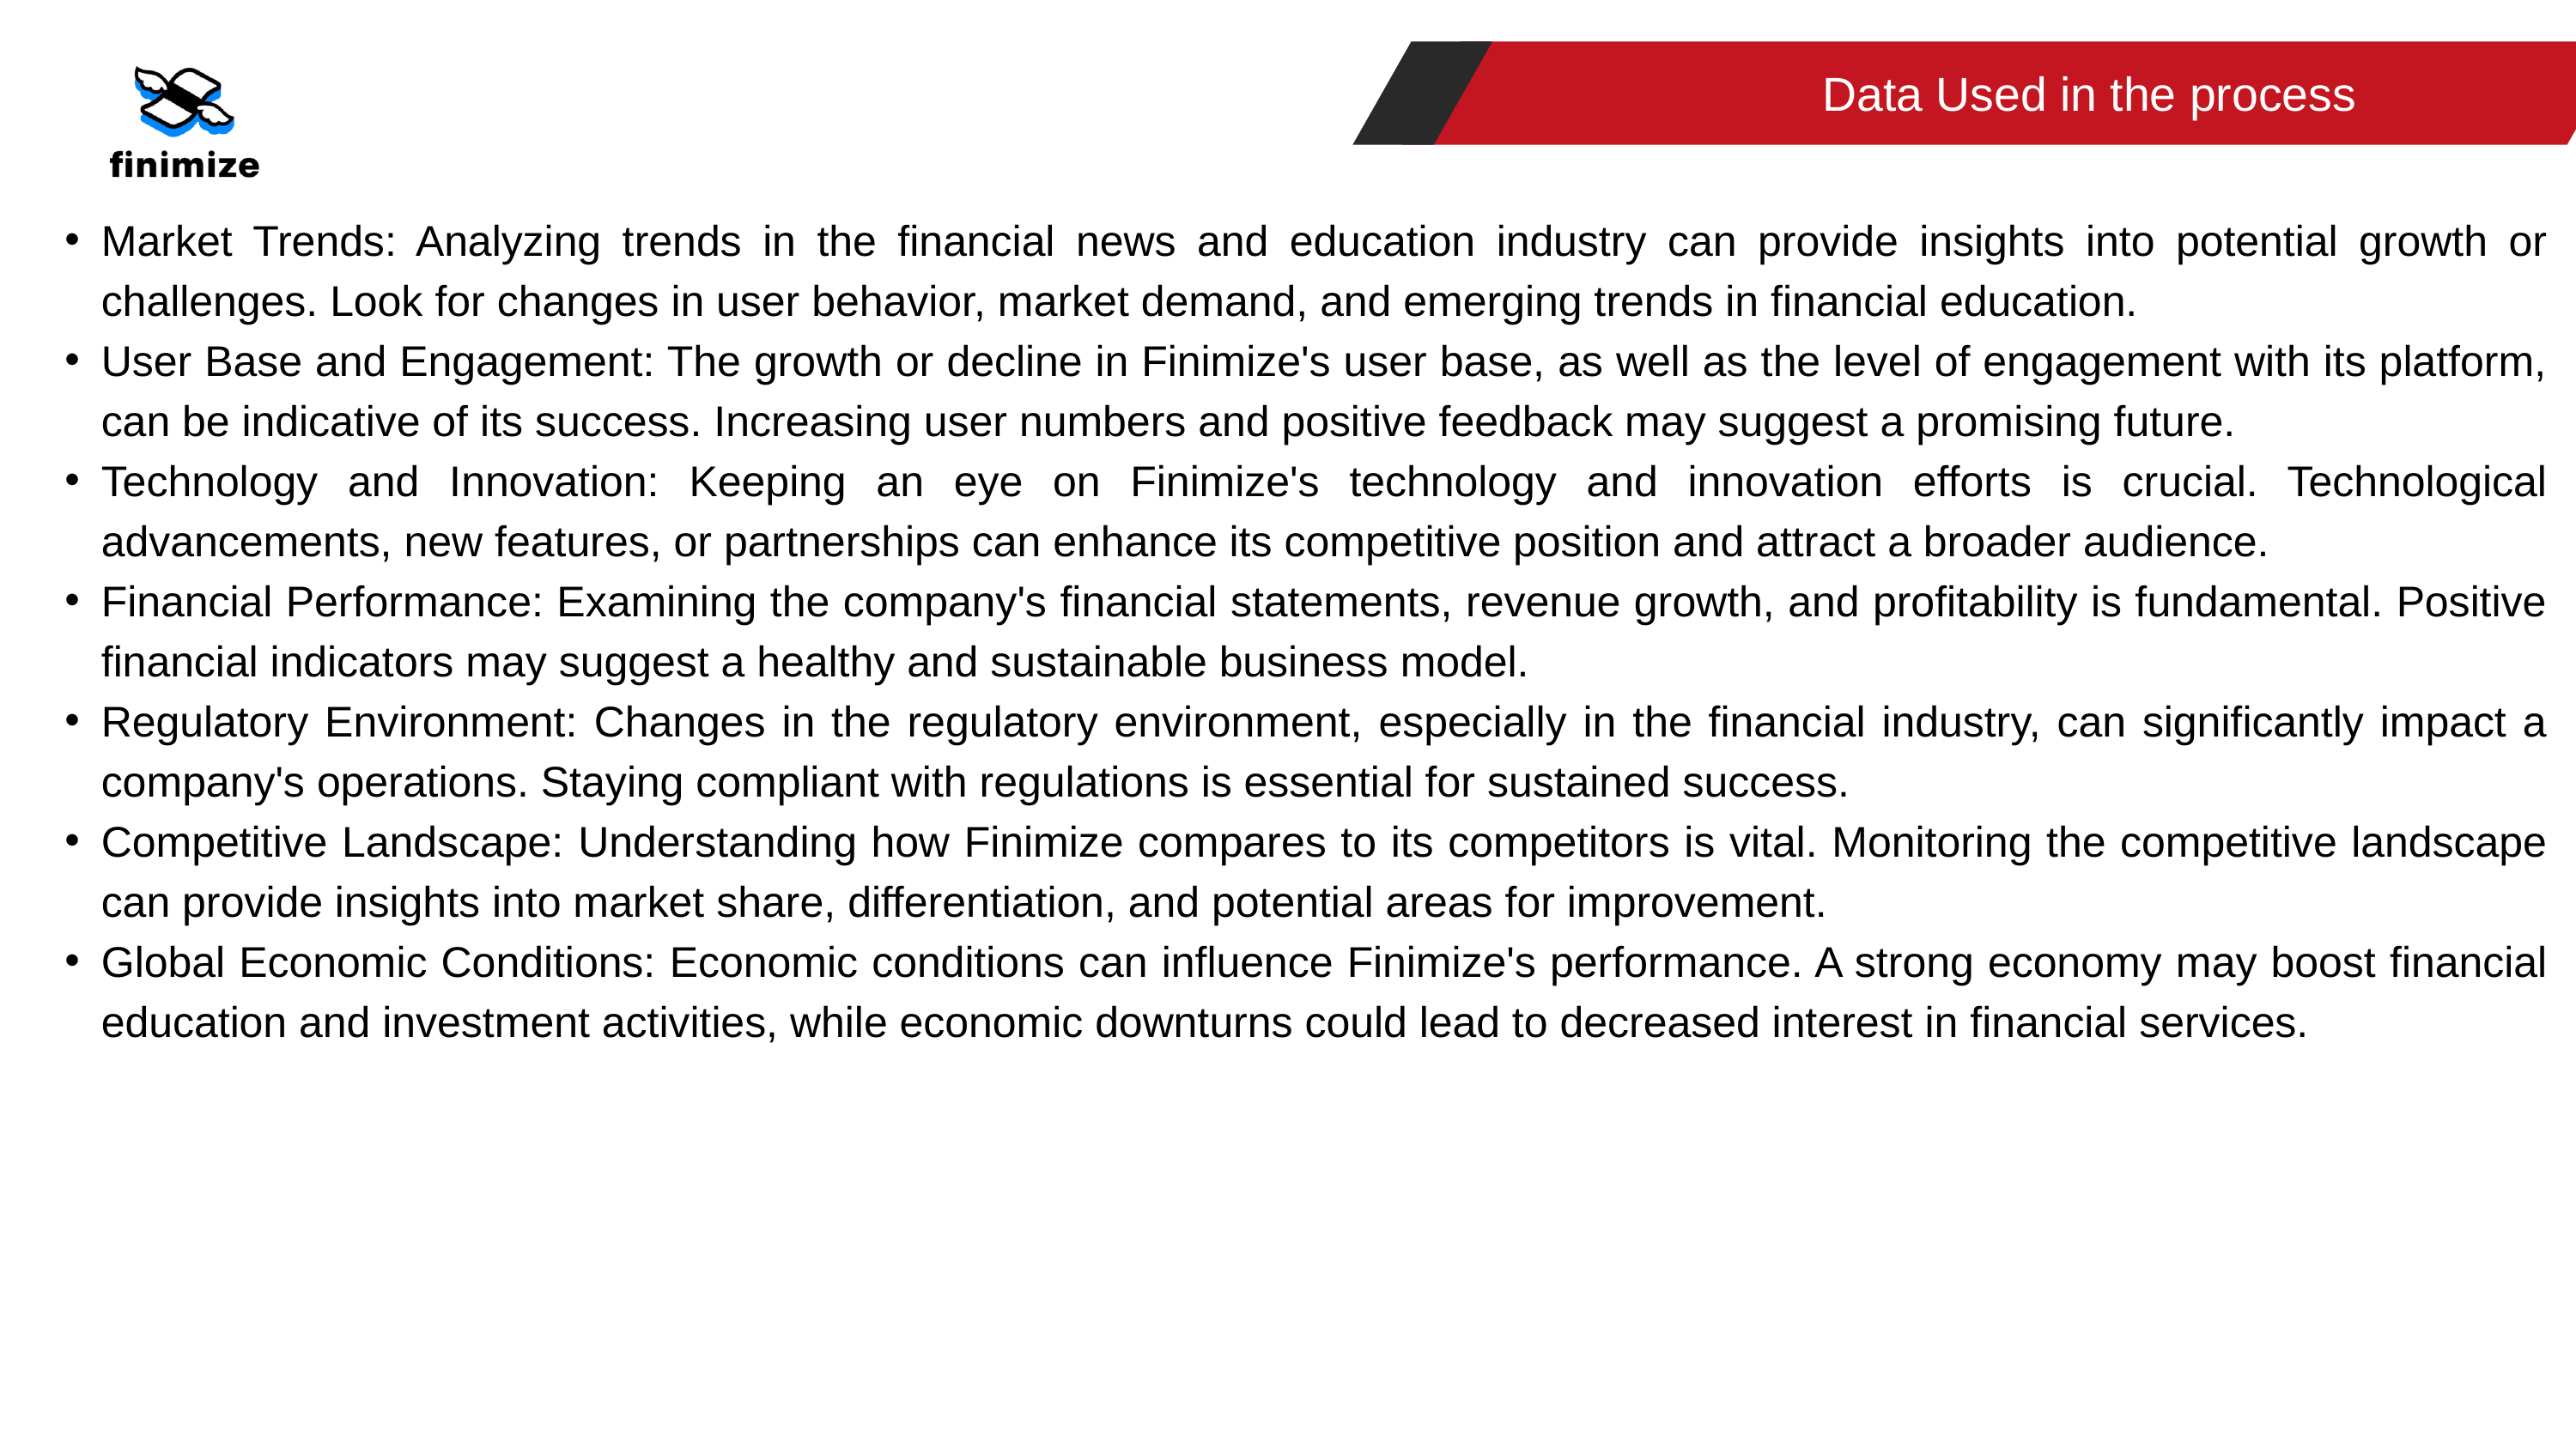

Data Used in the process
Market Trends: Analyzing trends in the financial news and education industry can provide insights into potential growth or challenges. Look for changes in user behavior, market demand, and emerging trends in financial education.
User Base and Engagement: The growth or decline in Finimize's user base, as well as the level of engagement with its platform, can be indicative of its success. Increasing user numbers and positive feedback may suggest a promising future.
Technology and Innovation: Keeping an eye on Finimize's technology and innovation efforts is crucial. Technological advancements, new features, or partnerships can enhance its competitive position and attract a broader audience.
Financial Performance: Examining the company's financial statements, revenue growth, and profitability is fundamental. Positive financial indicators may suggest a healthy and sustainable business model.
Regulatory Environment: Changes in the regulatory environment, especially in the financial industry, can significantly impact a company's operations. Staying compliant with regulations is essential for sustained success.
Competitive Landscape: Understanding how Finimize compares to its competitors is vital. Monitoring the competitive landscape can provide insights into market share, differentiation, and potential areas for improvement.
Global Economic Conditions: Economic conditions can influence Finimize's performance. A strong economy may boost financial education and investment activities, while economic downturns could lead to decreased interest in financial services.